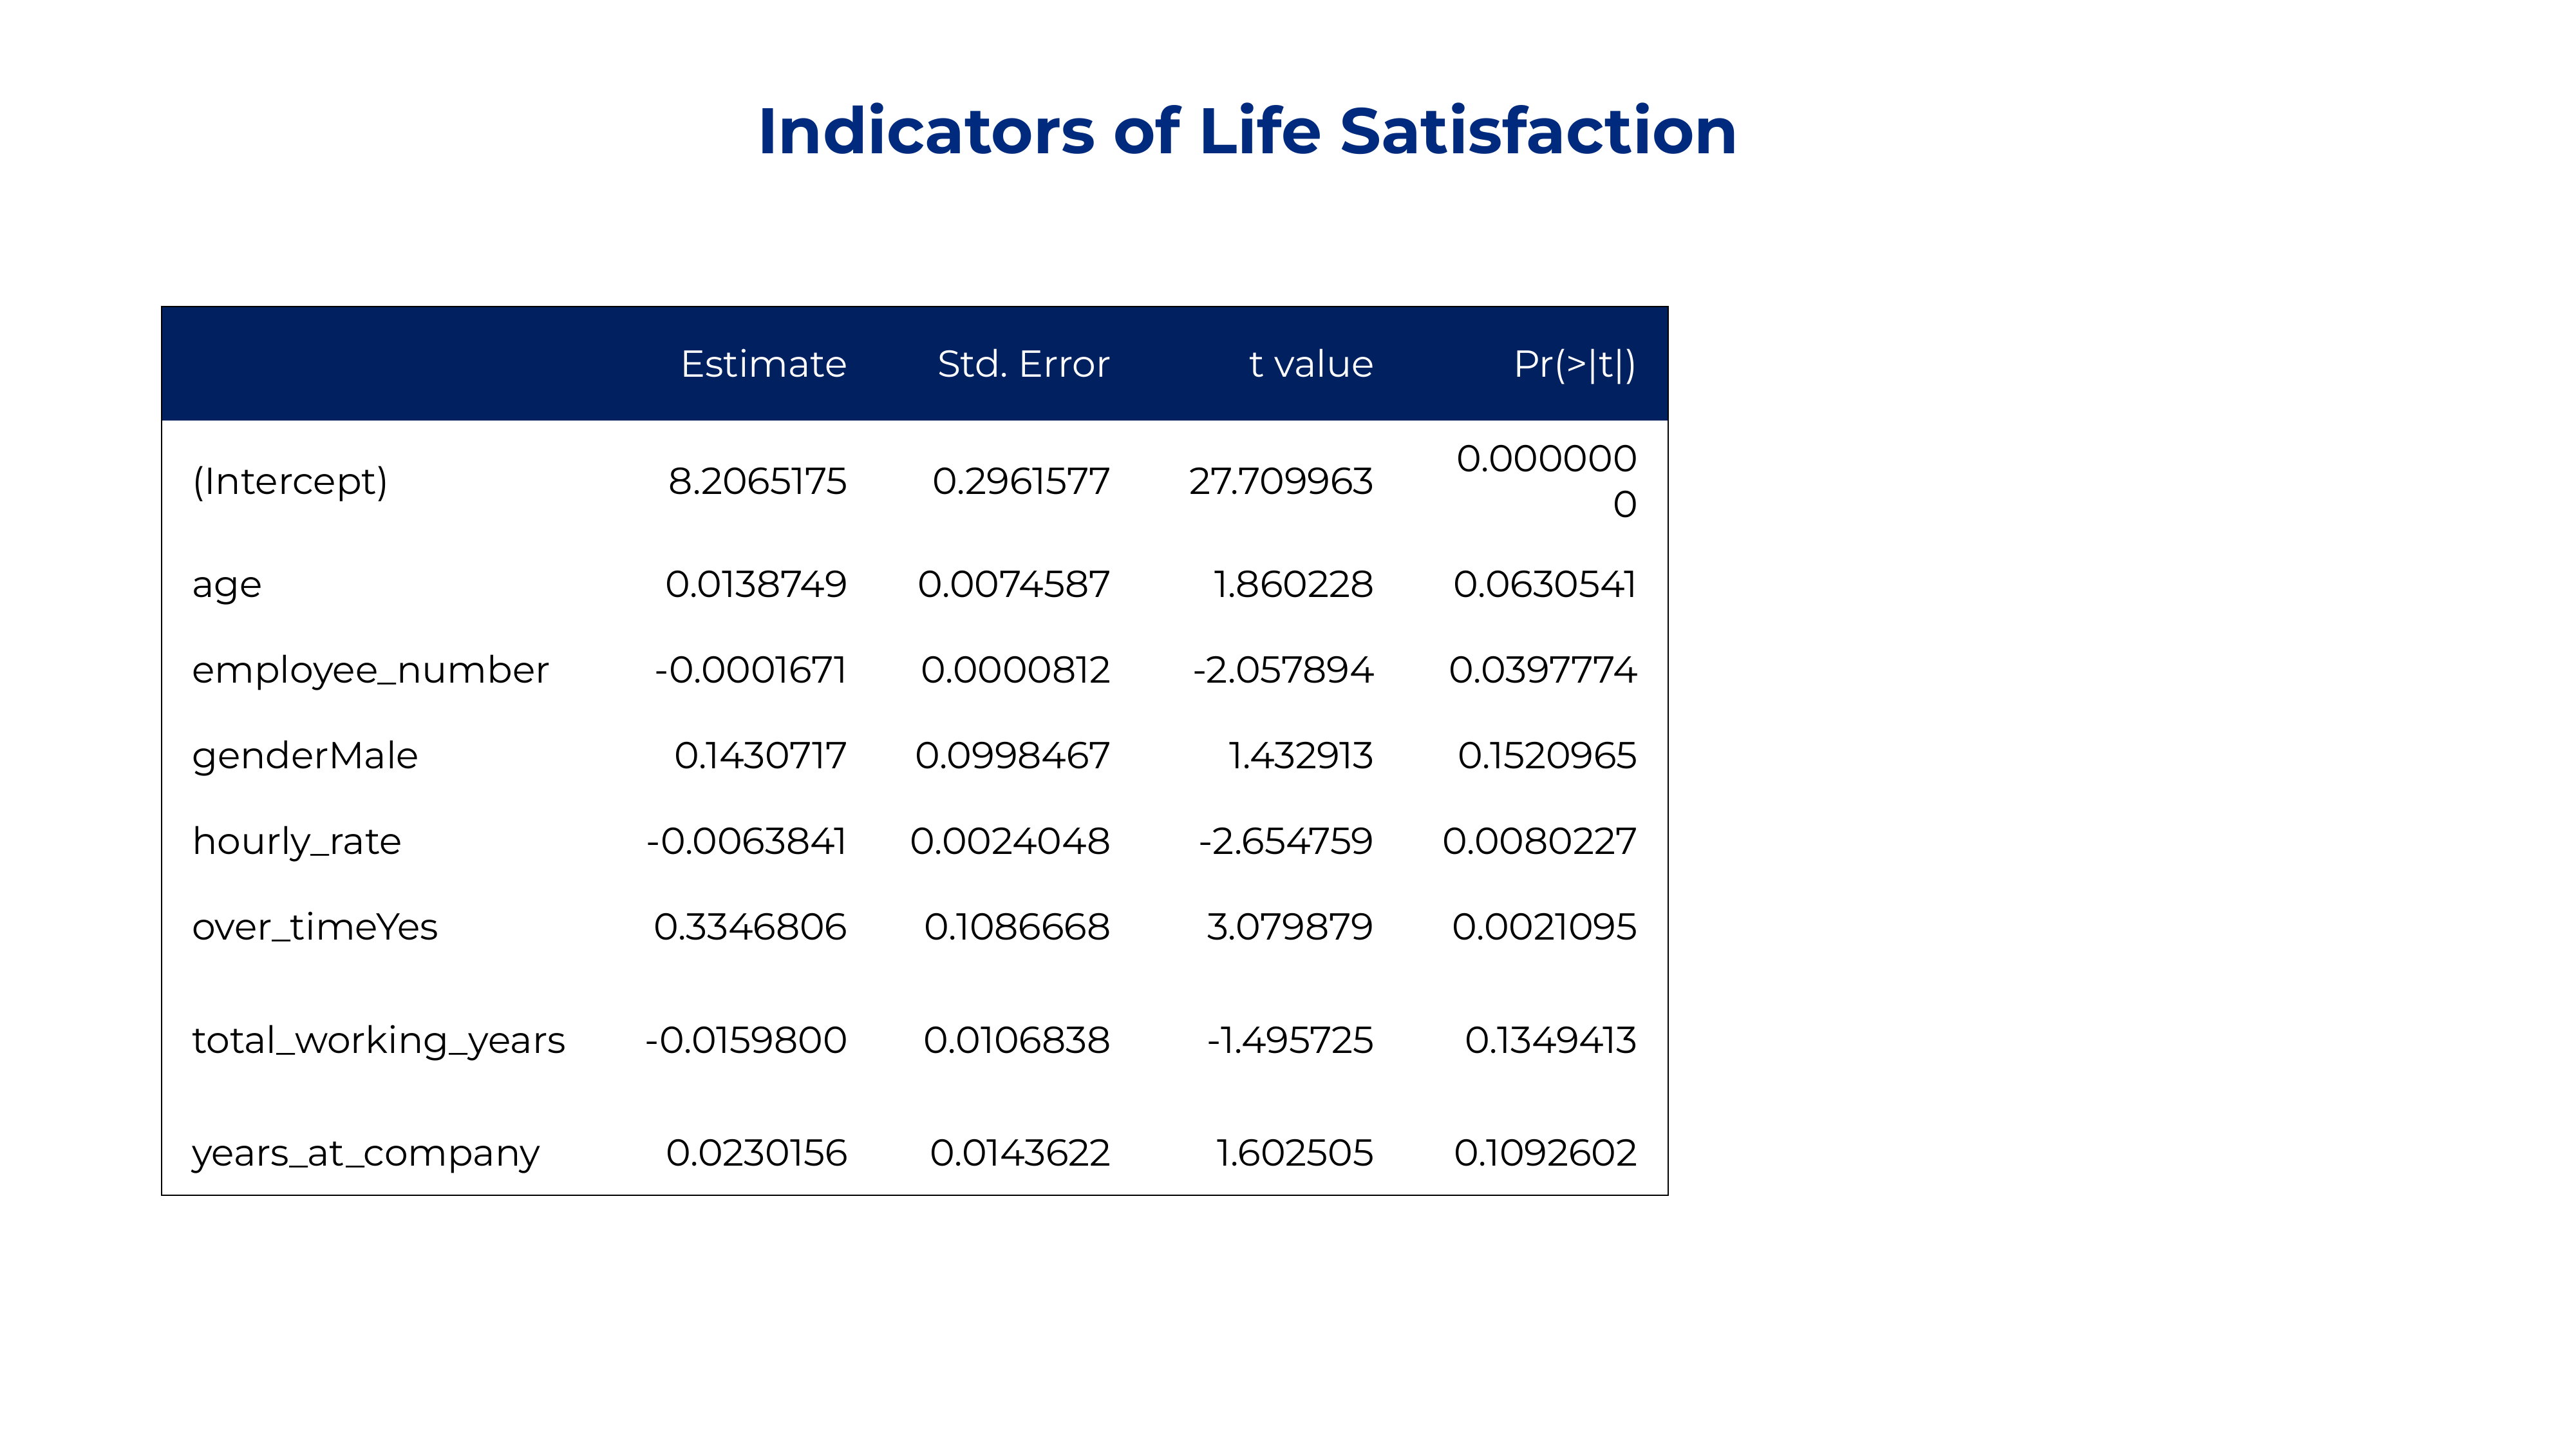

Indicators of Life Satisfaction
|  | Estimate | Std. Error | t value | Pr(>|t|) |
| --- | --- | --- | --- | --- |
| (Intercept) | 8.2065175 | 0.2961577 | 27.709963 | 0.0000000 |
| age | 0.0138749 | 0.0074587 | 1.860228 | 0.0630541 |
| employee\_number | -0.0001671 | 0.0000812 | -2.057894 | 0.0397774 |
| genderMale | 0.1430717 | 0.0998467 | 1.432913 | 0.1520965 |
| hourly\_rate | -0.0063841 | 0.0024048 | -2.654759 | 0.0080227 |
| over\_timeYes | 0.3346806 | 0.1086668 | 3.079879 | 0.0021095 |
| total\_working\_years | -0.0159800 | 0.0106838 | -1.495725 | 0.1349413 |
| years\_at\_company | 0.0230156 | 0.0143622 | 1.602505 | 0.1092602 |
STOCK
HOLDER
Daestrunt od qui que sectur as modi cumqui inus si bea non nus exeratio. Mil exerro erferum re corro omnient quam atiat.